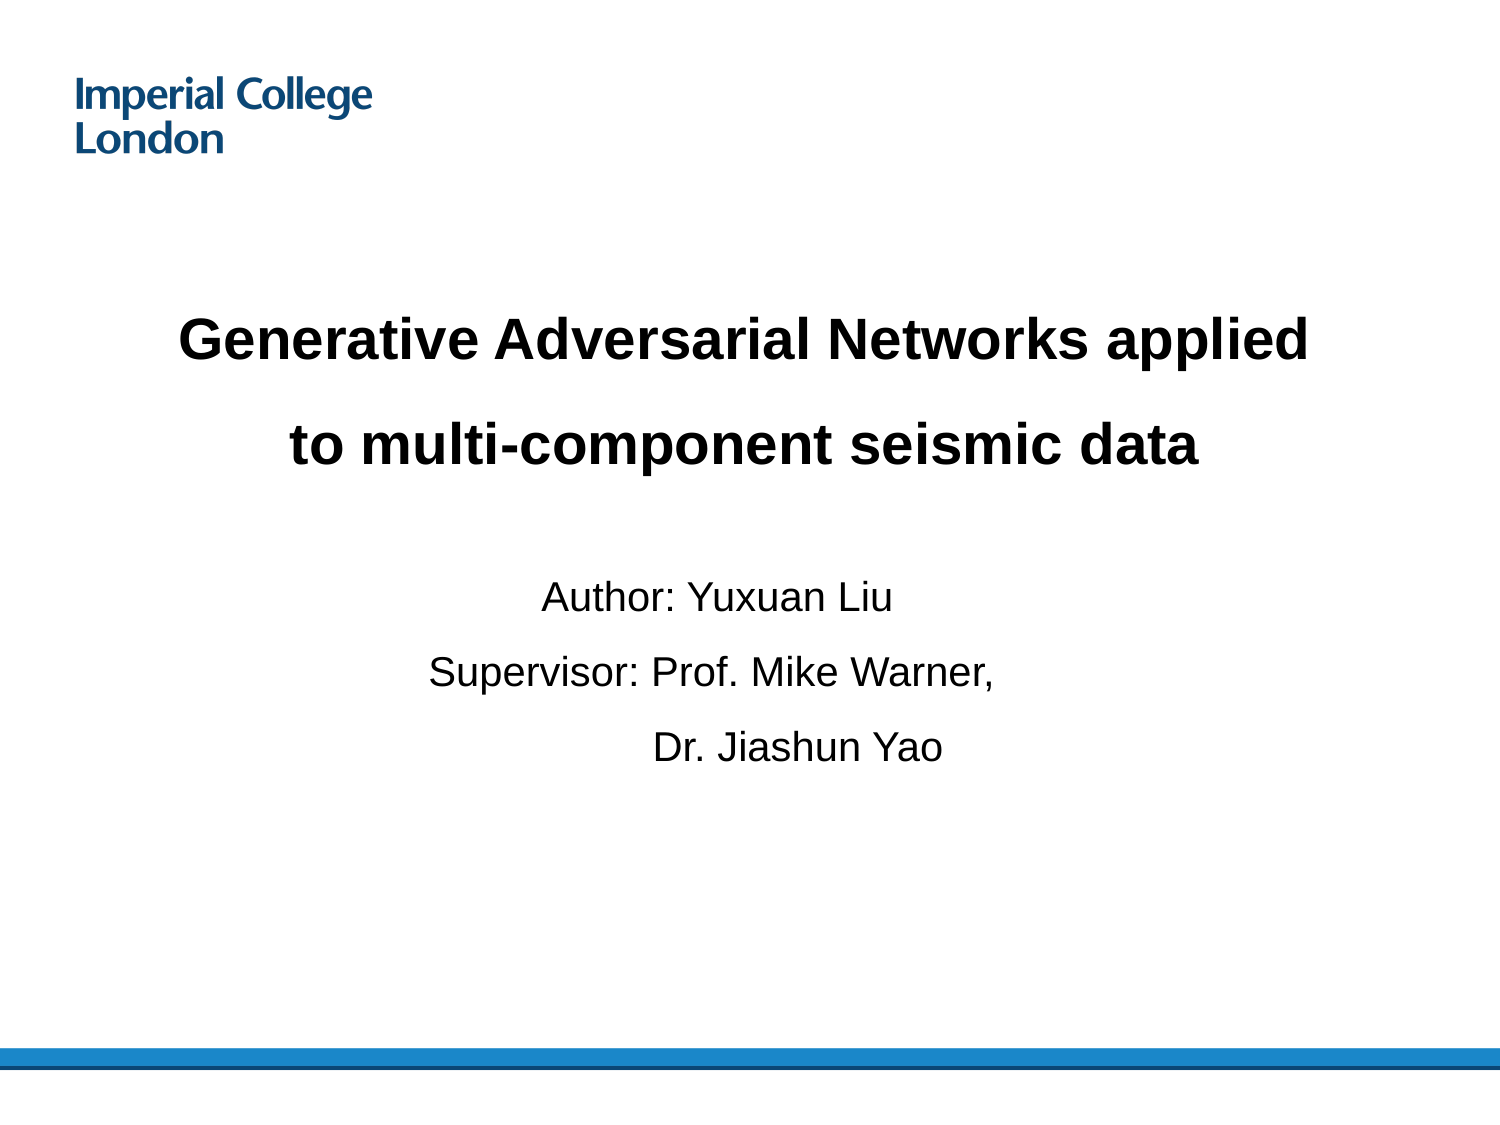

Generative Adversarial Networks applied to multi-component seismic data
Author: Yuxuan Liu
Supervisor: Prof. Mike Warner,
               Dr. Jiashun Yao